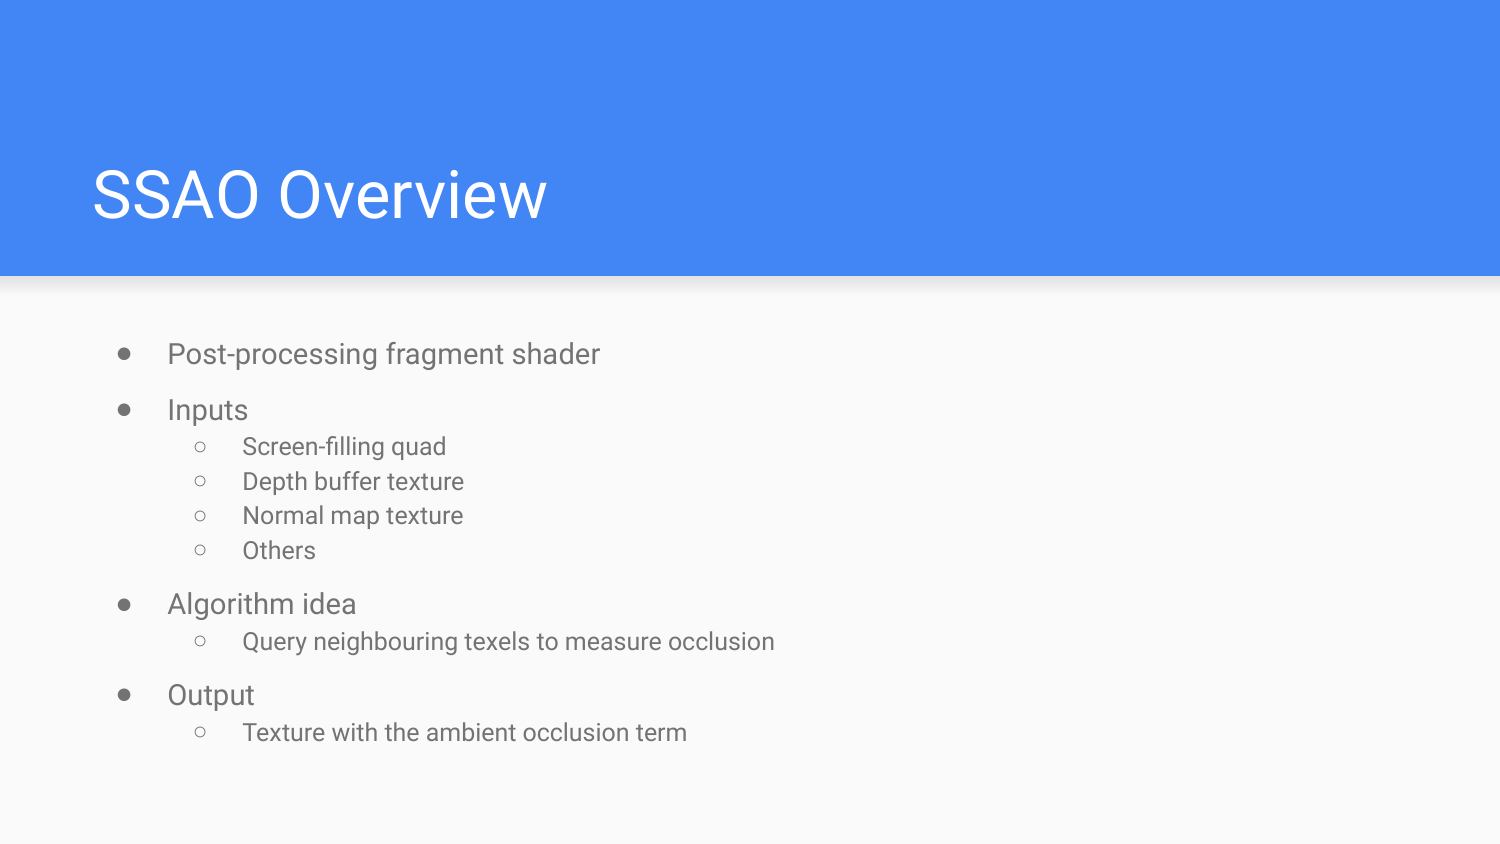

# SSAO Overview
Post-processing fragment shader
Inputs
Screen-filling quad
Depth buffer texture
Normal map texture
Others
Algorithm idea
Query neighbouring texels to measure occlusion
Output
Texture with the ambient occlusion term